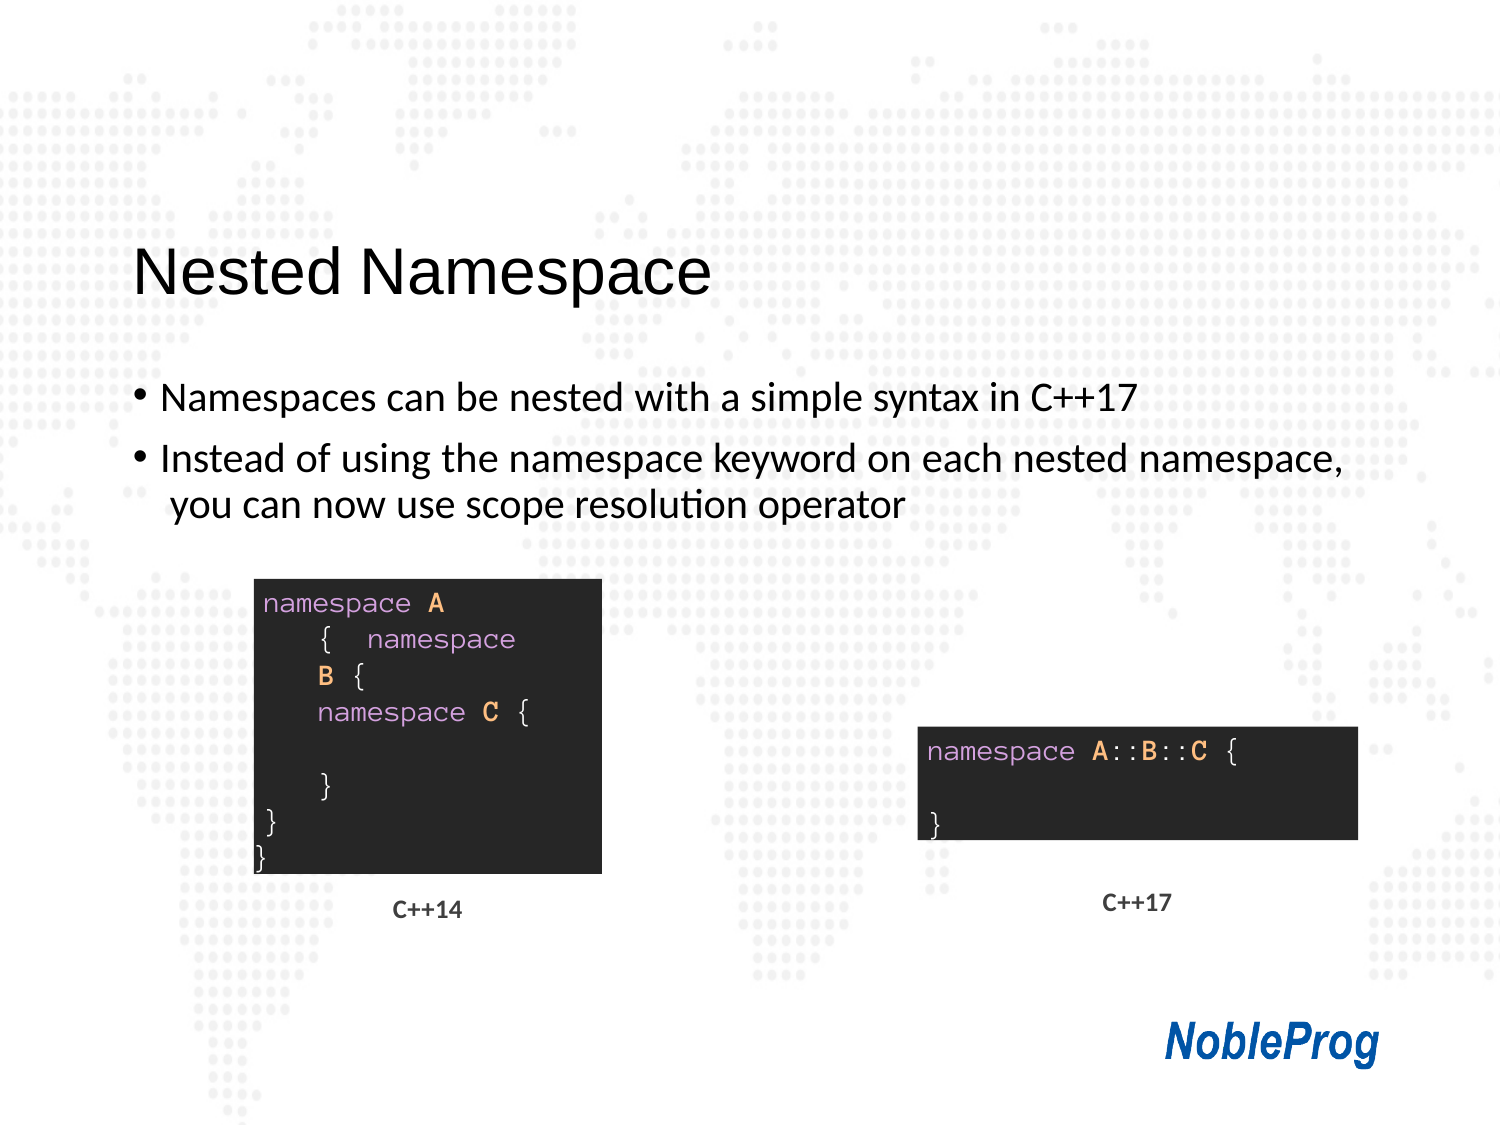

# Nested Namespace
Namespaces can be nested with a simple syntax in C++17
Instead of using the namespace keyword on each nested namespace,  you can now use scope resolution operator
namespace A {  namespace B {
namespace C {

}
}
}
namespace A::B::C {

}
C++17
C++14